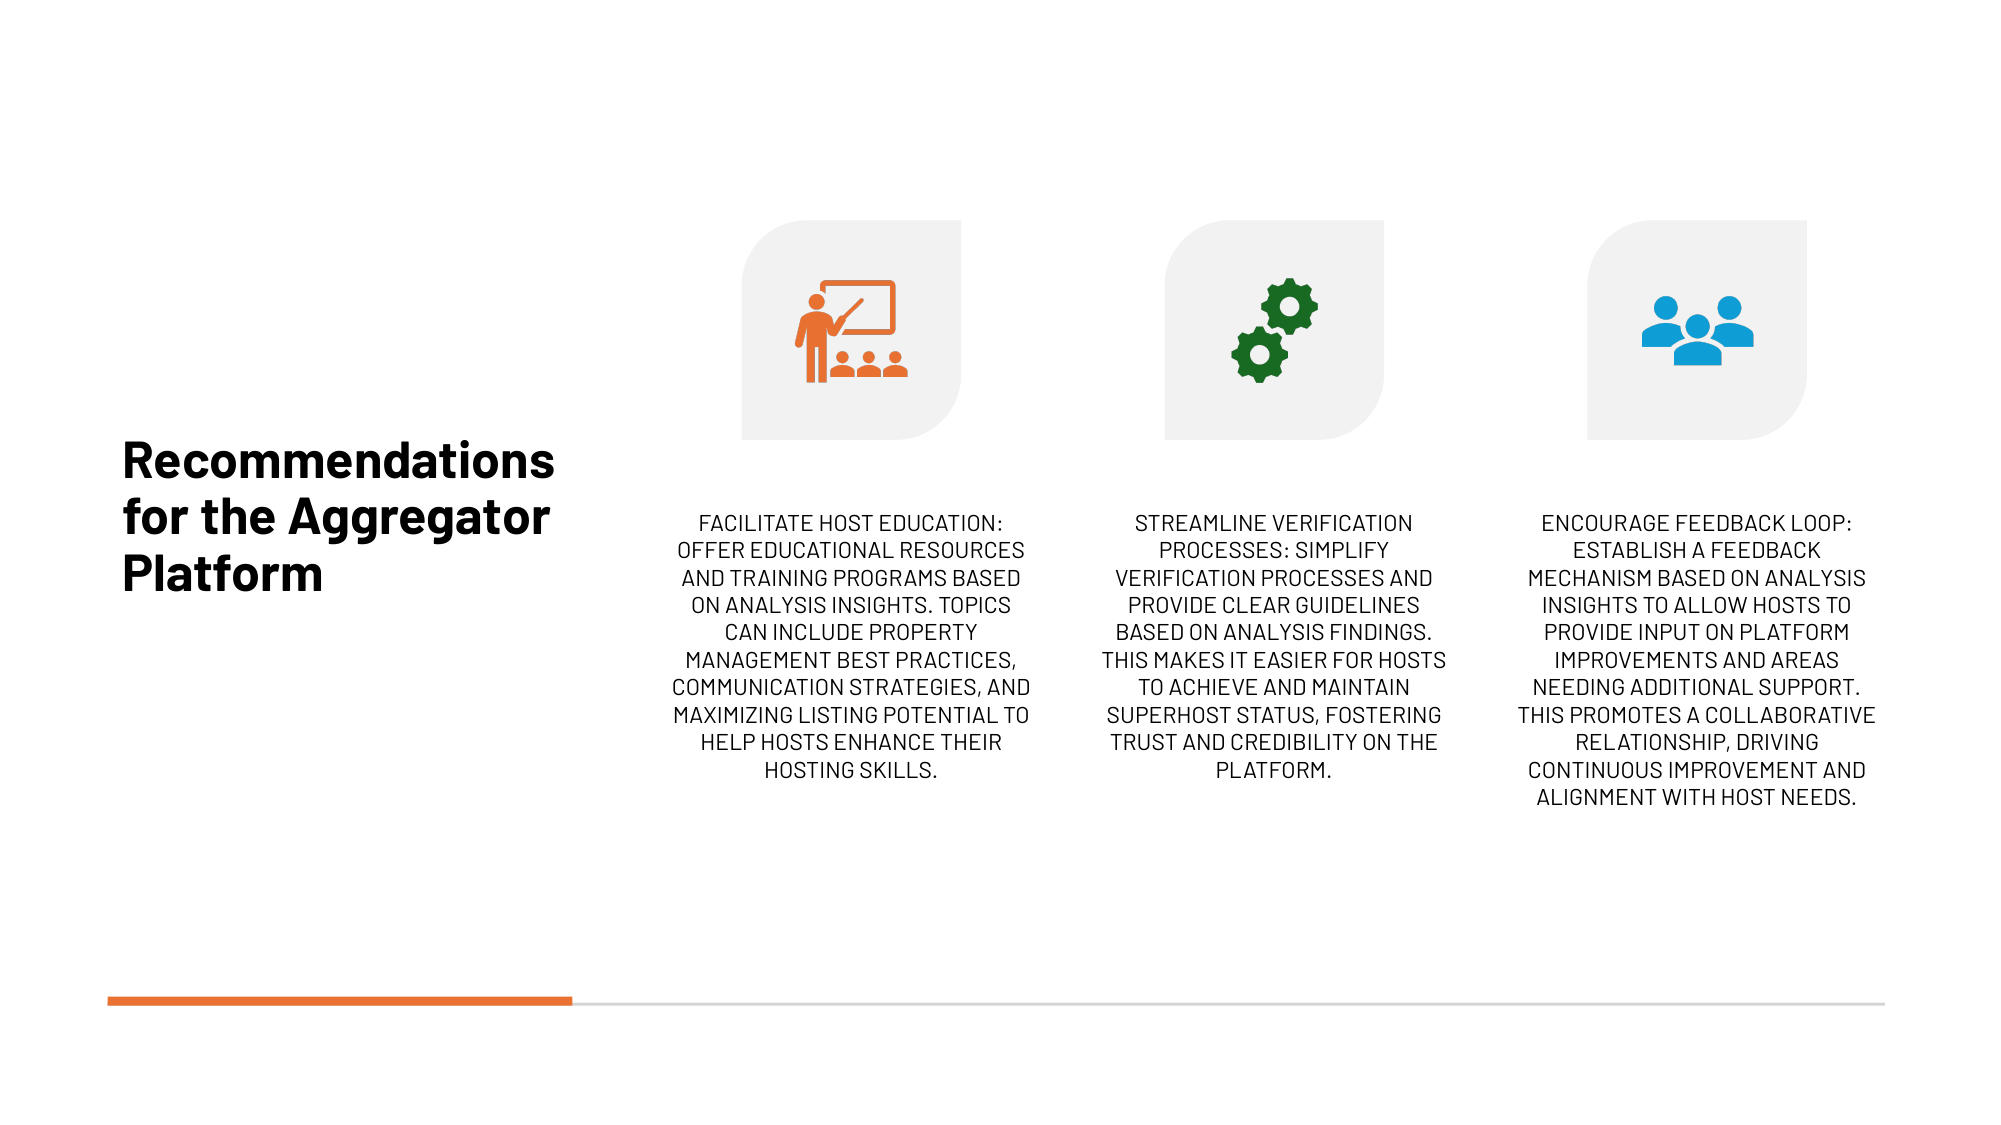

# Recommendations for the Aggregator Platform
Facilitate Host Education: Offer educational resources and training programs based on analysis insights. Topics can include property management best practices, communication strategies, and maximizing listing potential to help hosts enhance their hosting skills.
Streamline Verification Processes: Simplify verification processes and provide clear guidelines based on analysis findings. This makes it easier for hosts to achieve and maintain Superhost status, fostering trust and credibility on the platform.
Encourage Feedback Loop: Establish a feedback mechanism based on analysis insights to allow hosts to provide input on platform improvements and areas needing additional support. This promotes a collaborative relationship, driving continuous improvement and alignment with host needs.